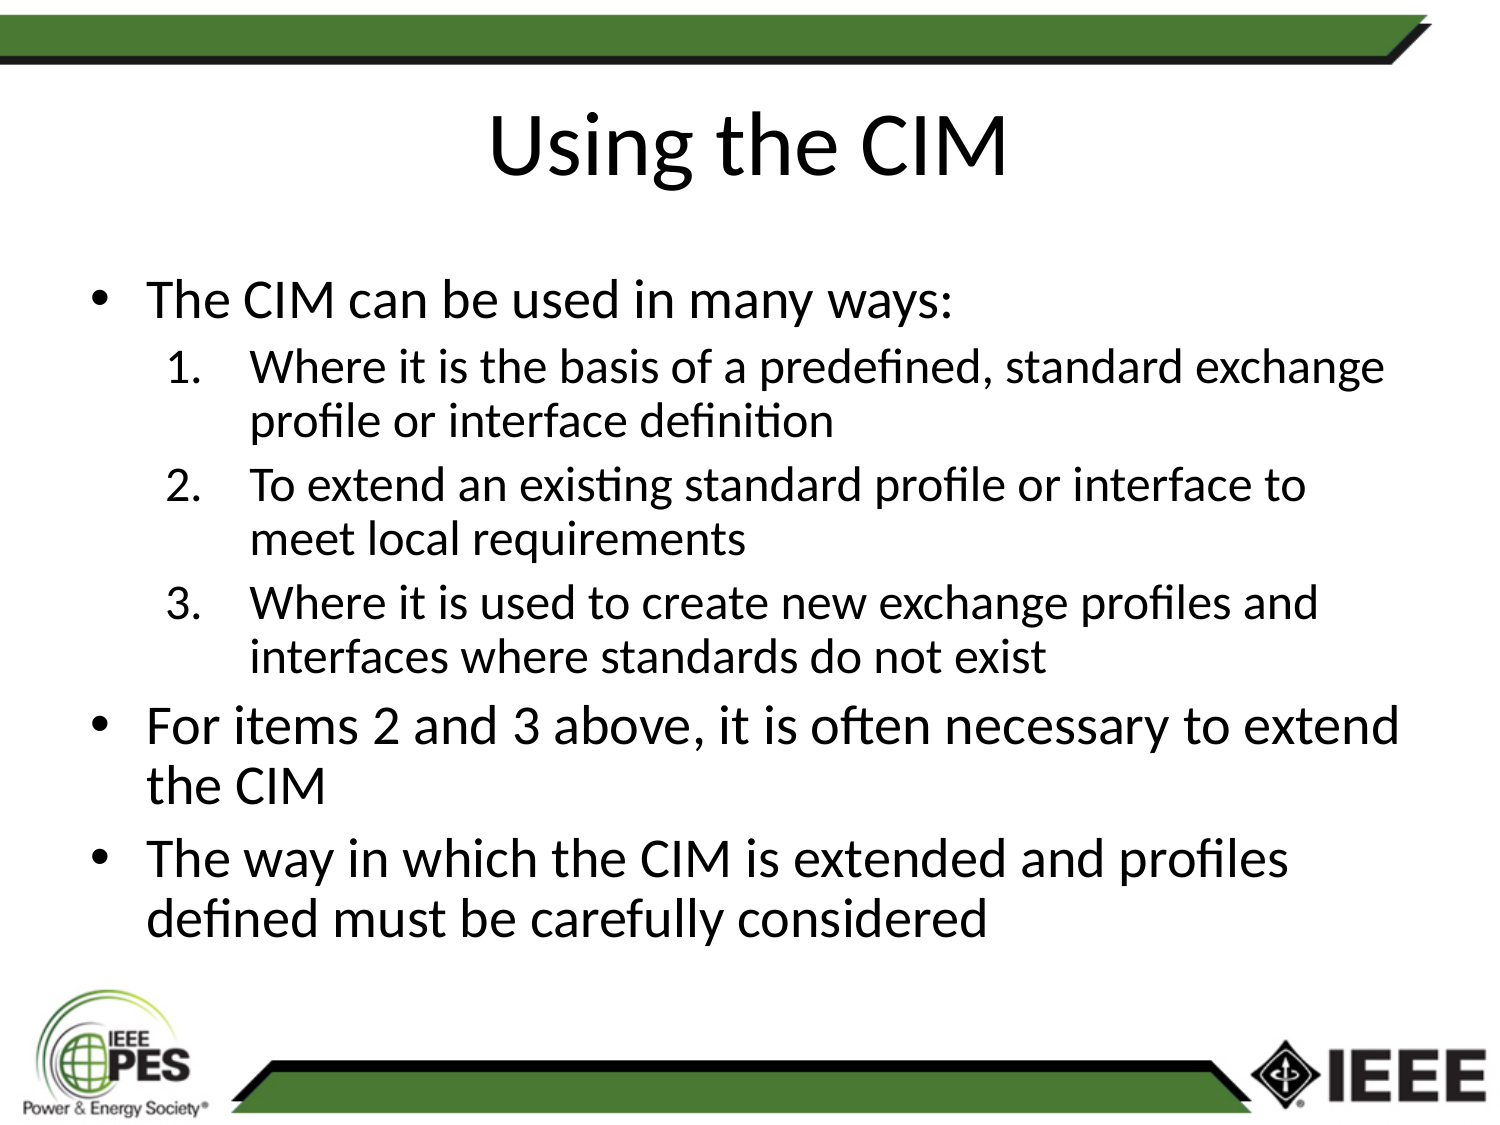

# Using the CIM
The CIM can be used in many ways:
Where it is the basis of a predefined, standard exchange profile or interface definition
To extend an existing standard profile or interface to meet local requirements
Where it is used to create new exchange profiles and interfaces where standards do not exist
For items 2 and 3 above, it is often necessary to extend the CIM
The way in which the CIM is extended and profiles defined must be carefully considered